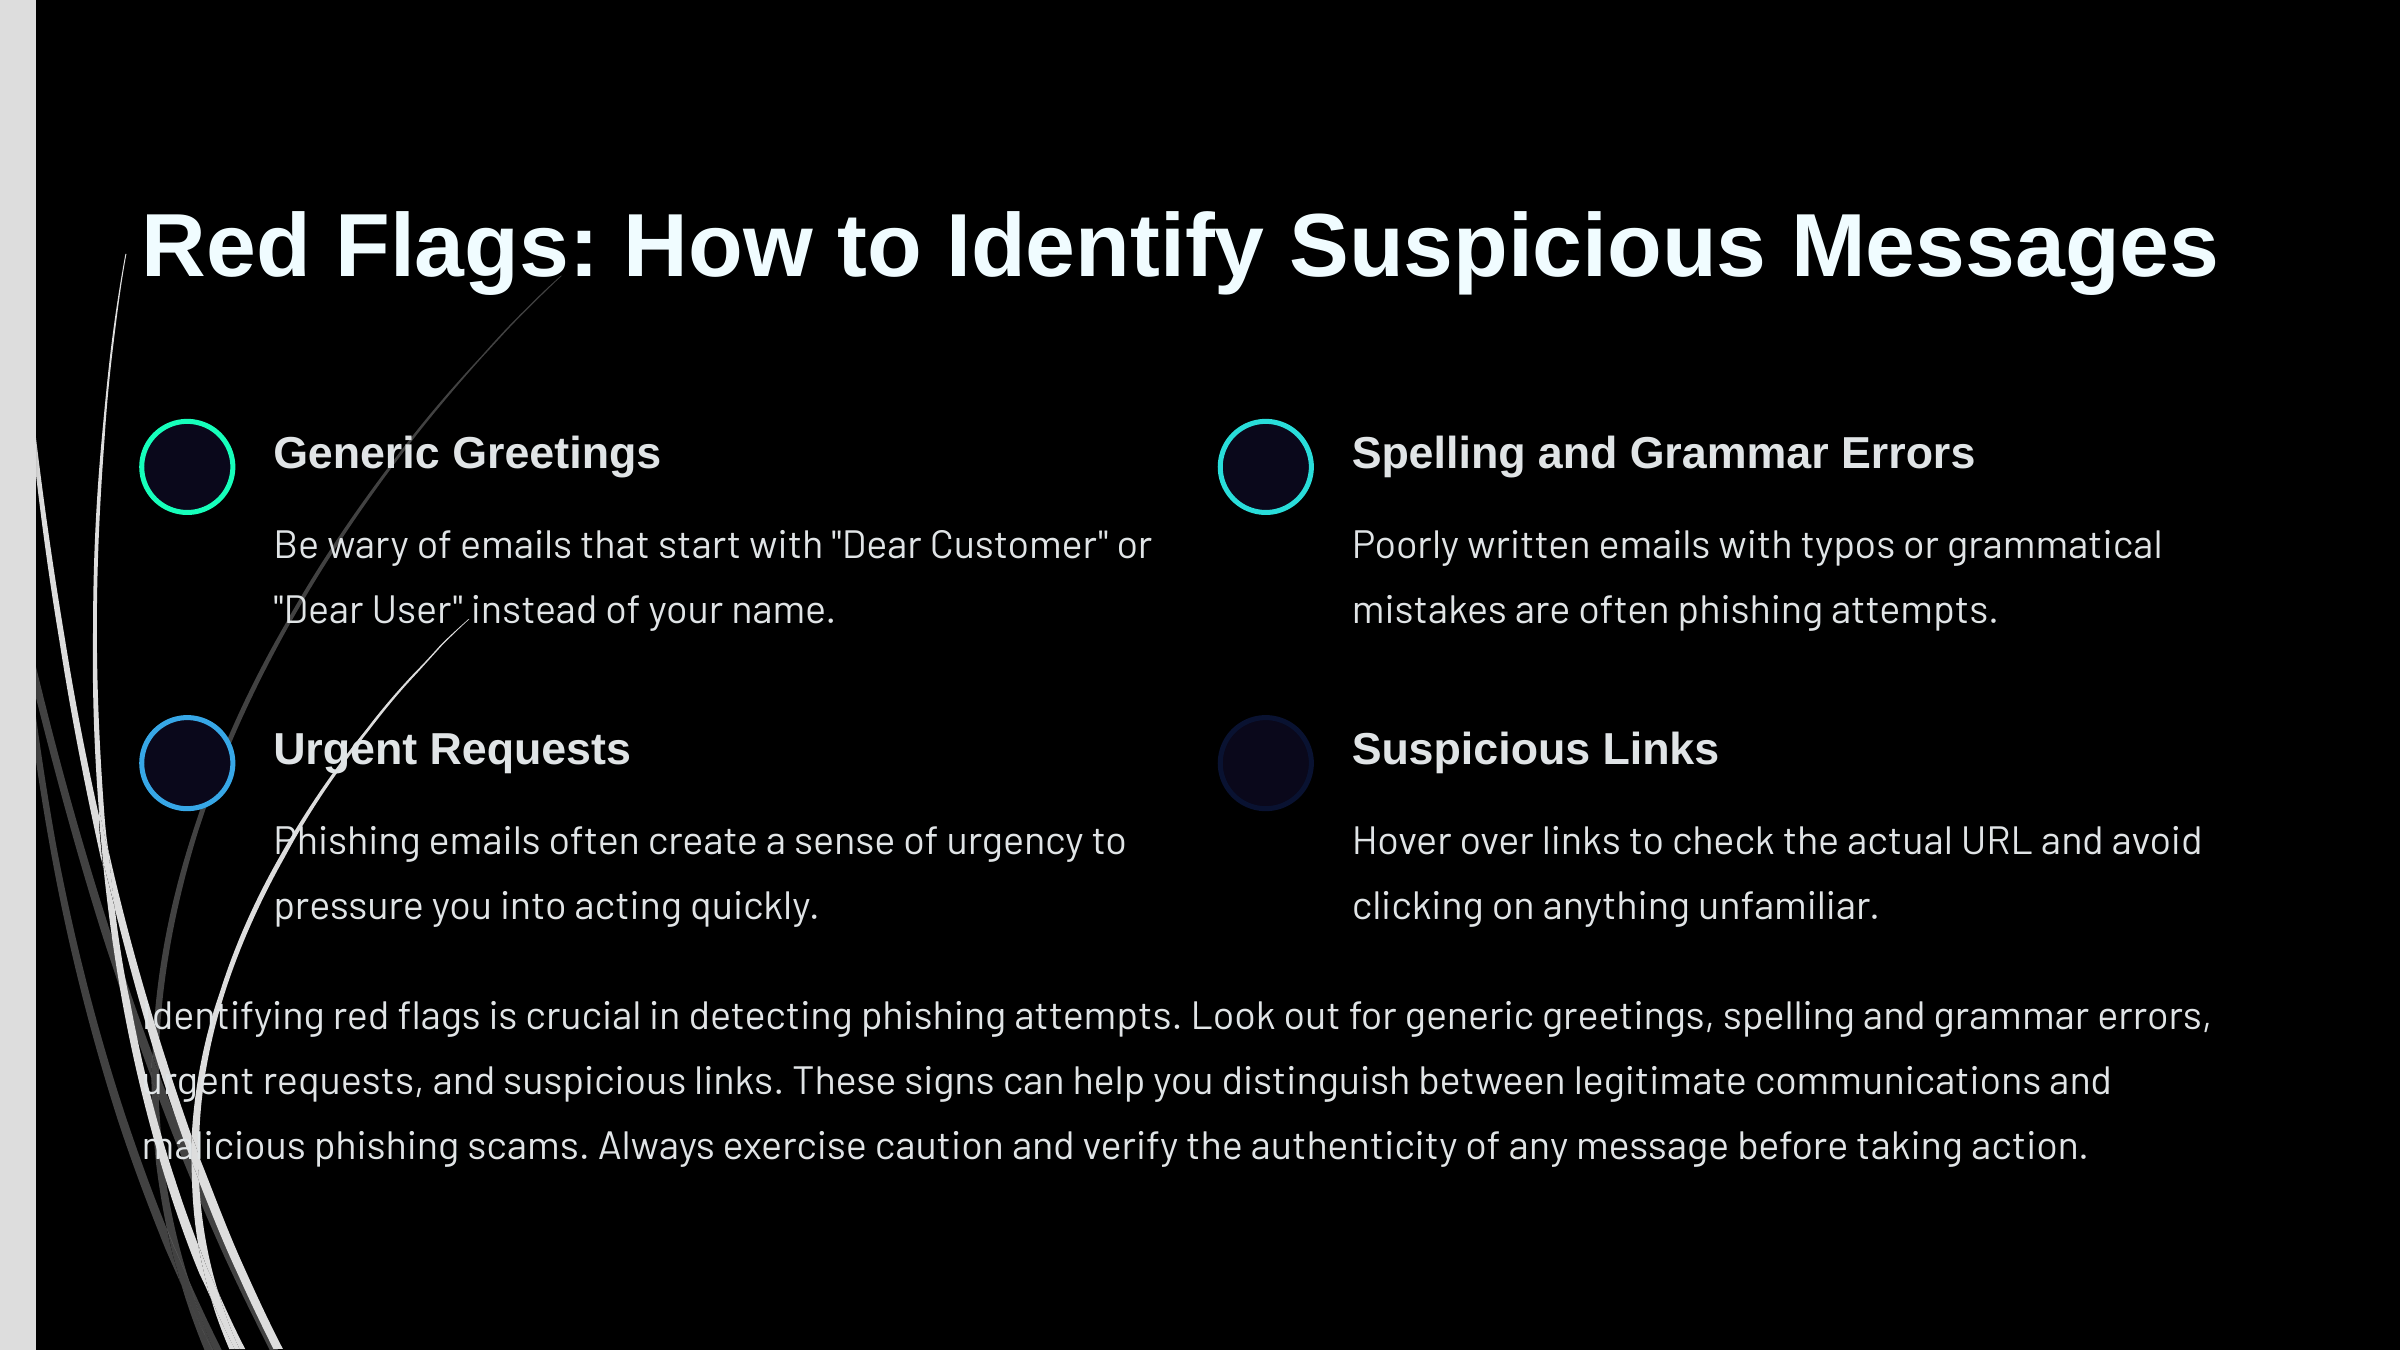

Red Flags: How to Identify Suspicious Messages

Generic Greetings

Spelling and Grammar Errors
Be wary of emails that start with "Dear Customer" or "Dear User" instead of your name.
Poorly written emails with typos or grammatical mistakes are often phishing attempts.

Urgent Requests

Suspicious Links
Phishing emails often create a sense of urgency to pressure you into acting quickly.
Hover over links to check the actual URL and avoid clicking on anything unfamiliar.
Identifying red flags is crucial in detecting phishing attempts. Look out for generic greetings, spelling and grammar errors, urgent requests, and suspicious links. These signs can help you distinguish between legitimate communications and malicious phishing scams. Always exercise caution and verify the authenticity of any message before taking action.